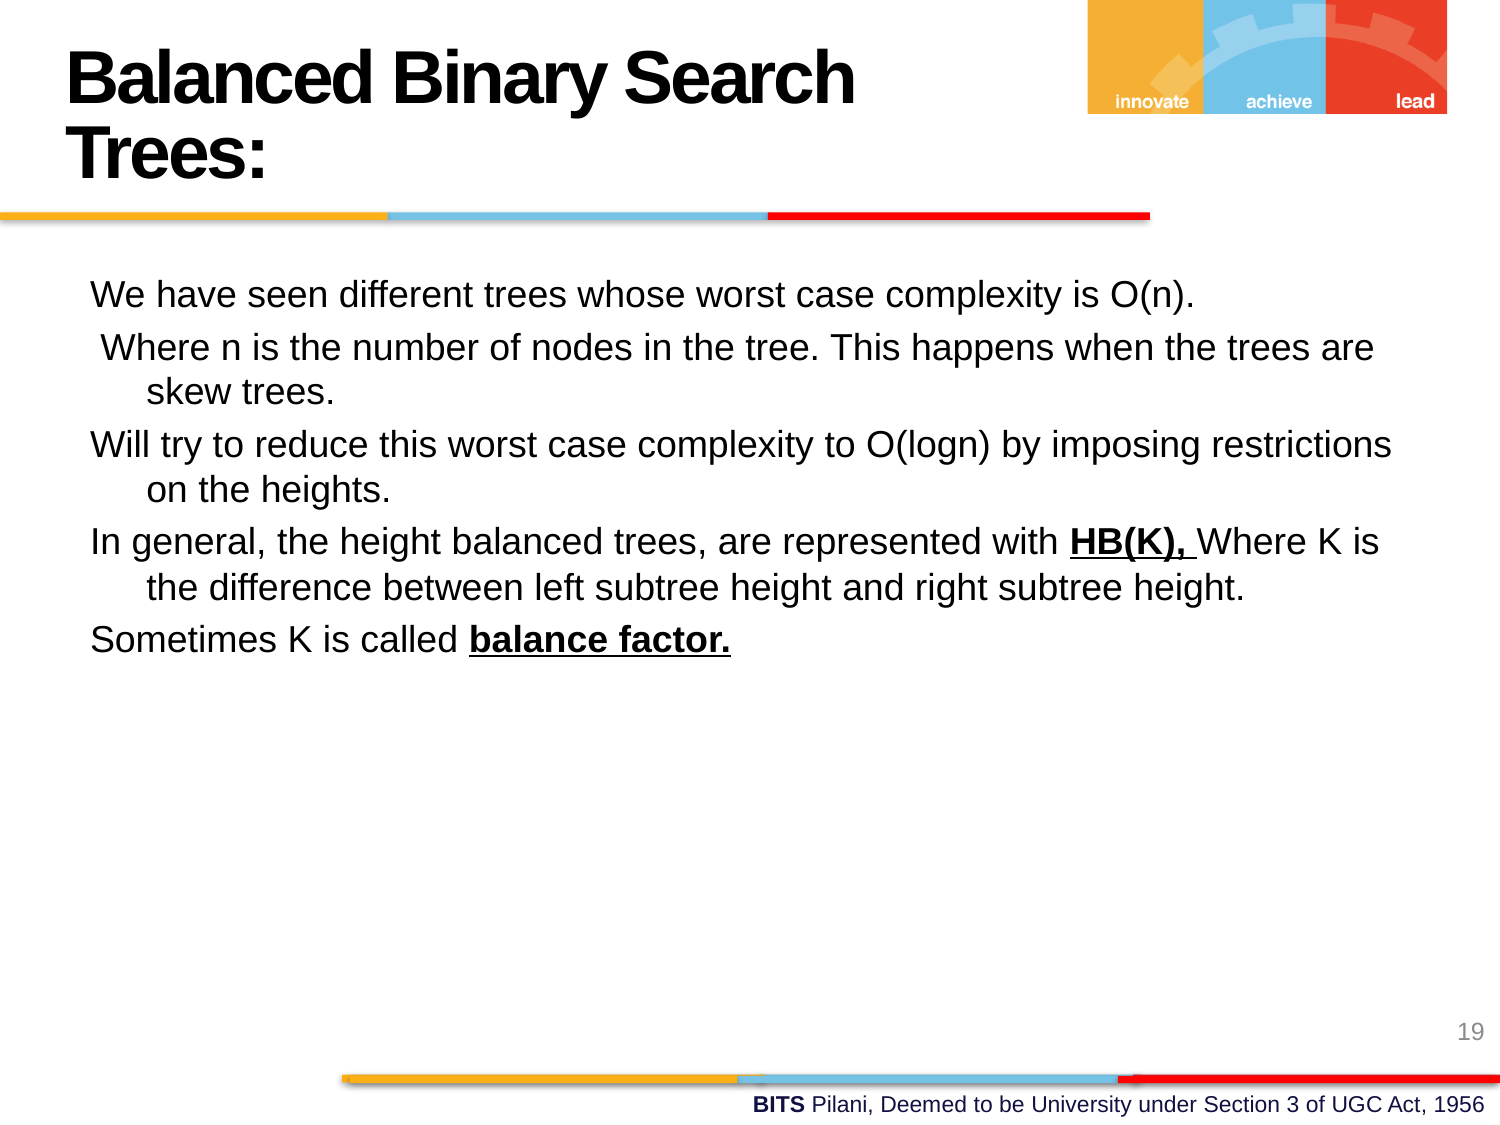

Balanced Binary Search Trees:
We have seen different trees whose worst case complexity is O(n).
 Where n is the number of nodes in the tree. This happens when the trees are skew trees.
Will try to reduce this worst case complexity to O(logn) by imposing restrictions on the heights.
In general, the height balanced trees, are represented with HB(K), Where K is the difference between left subtree height and right subtree height.
Sometimes K is called balance factor.

19